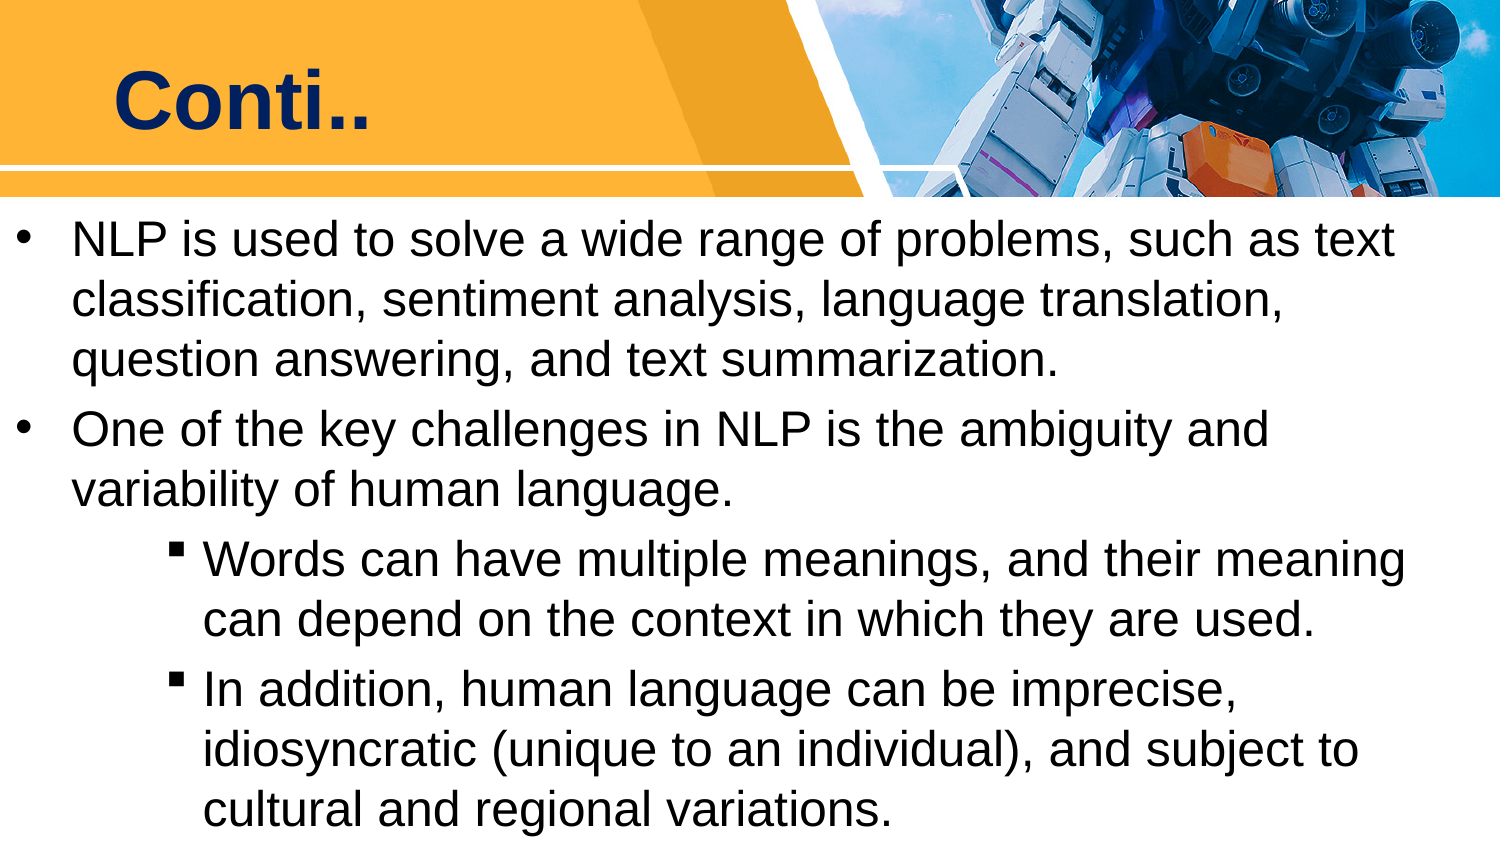

# Conti..
NLP is used to solve a wide range of problems, such as text classification, sentiment analysis, language translation, question answering, and text summarization.
One of the key challenges in NLP is the ambiguity and variability of human language.
Words can have multiple meanings, and their meaning can depend on the context in which they are used.
In addition, human language can be imprecise, idiosyncratic (unique to an individual), and subject to cultural and regional variations.